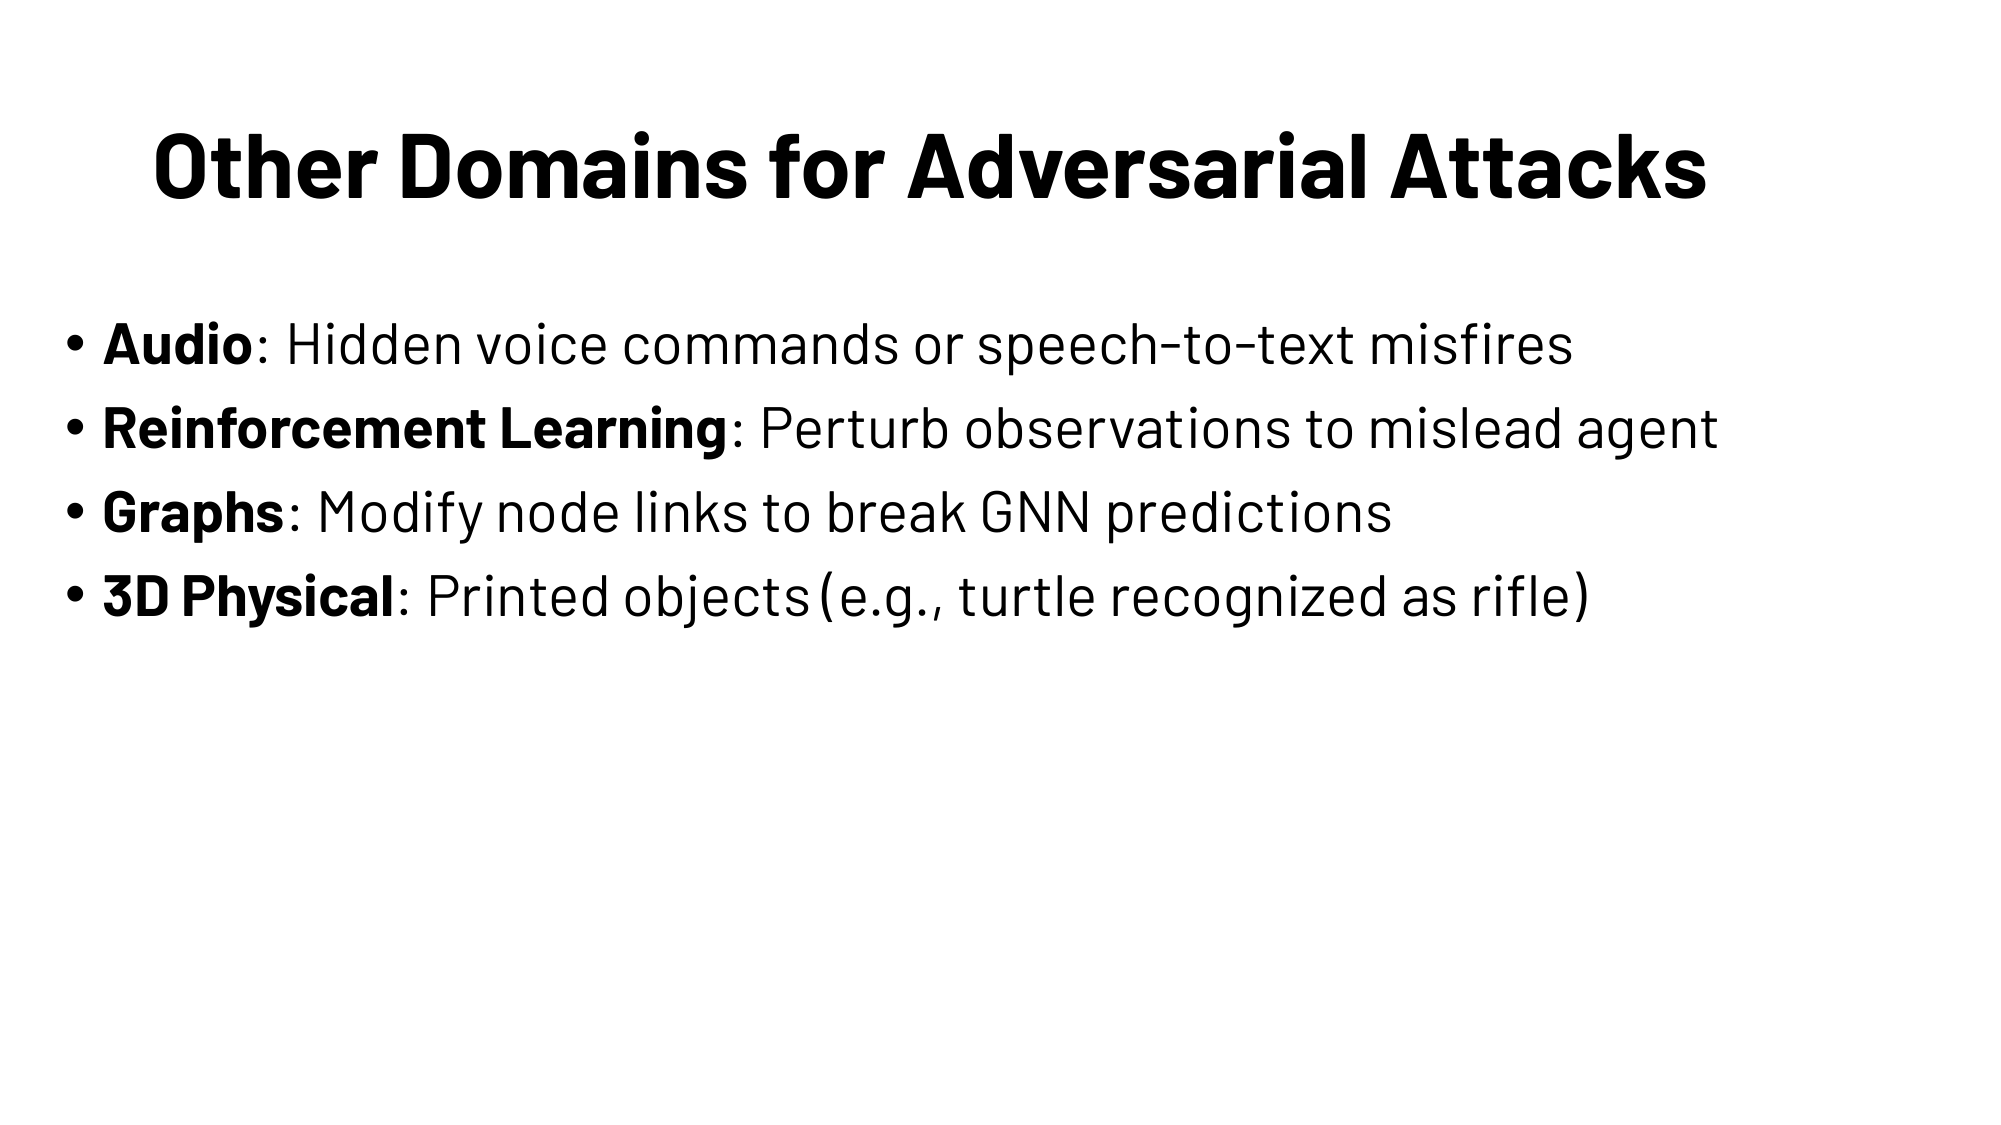

# Other Domains for Adversarial Attacks
Audio: Hidden voice commands or speech-to-text misfires
Reinforcement Learning: Perturb observations to mislead agent
Graphs: Modify node links to break GNN predictions
3D Physical: Printed objects (e.g., turtle recognized as rifle)